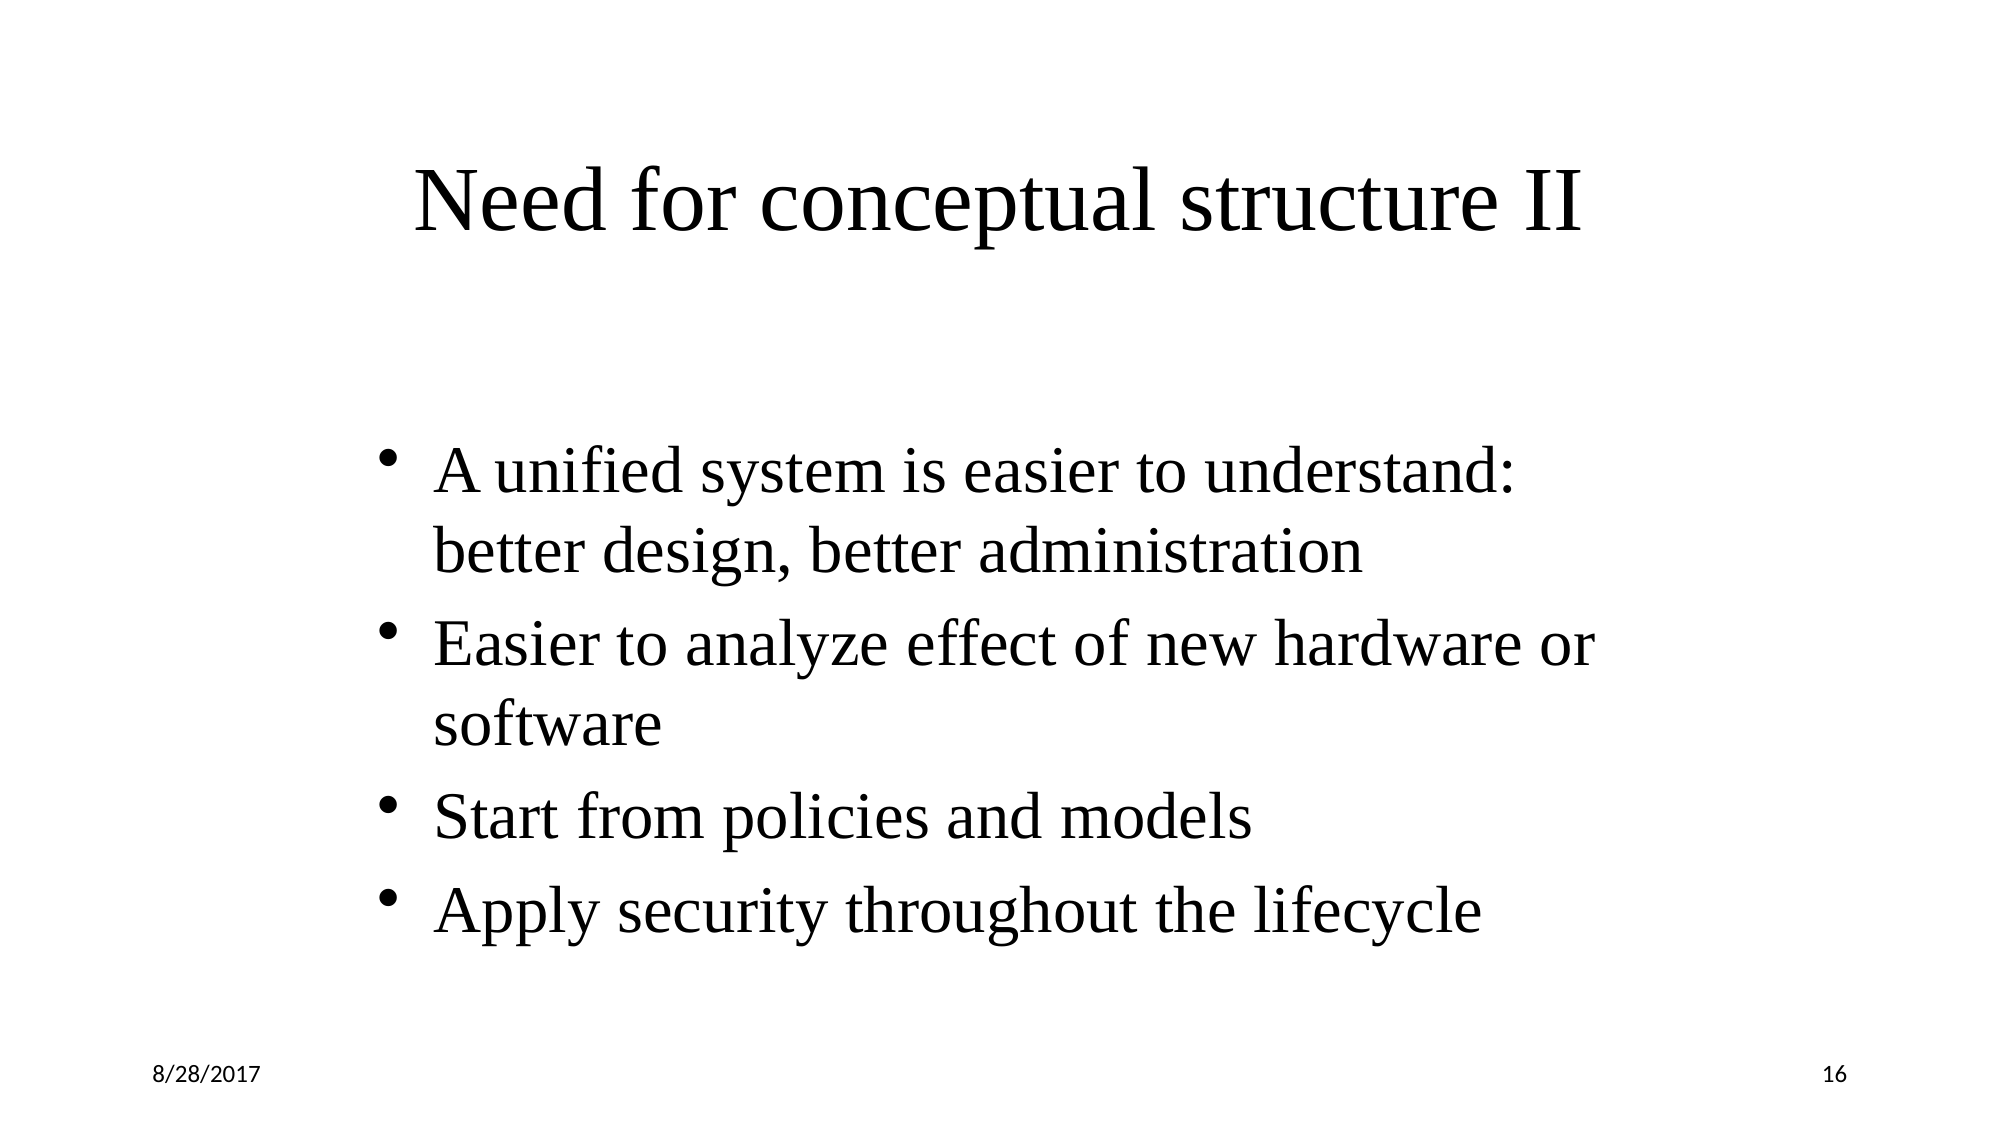

Need for conceptual structure II

A unified system is easier to understand: better design, better administration
Easier to analyze effect of new hardware or software
Start from policies and models
Apply security throughout the lifecycle
8/28/2017
16